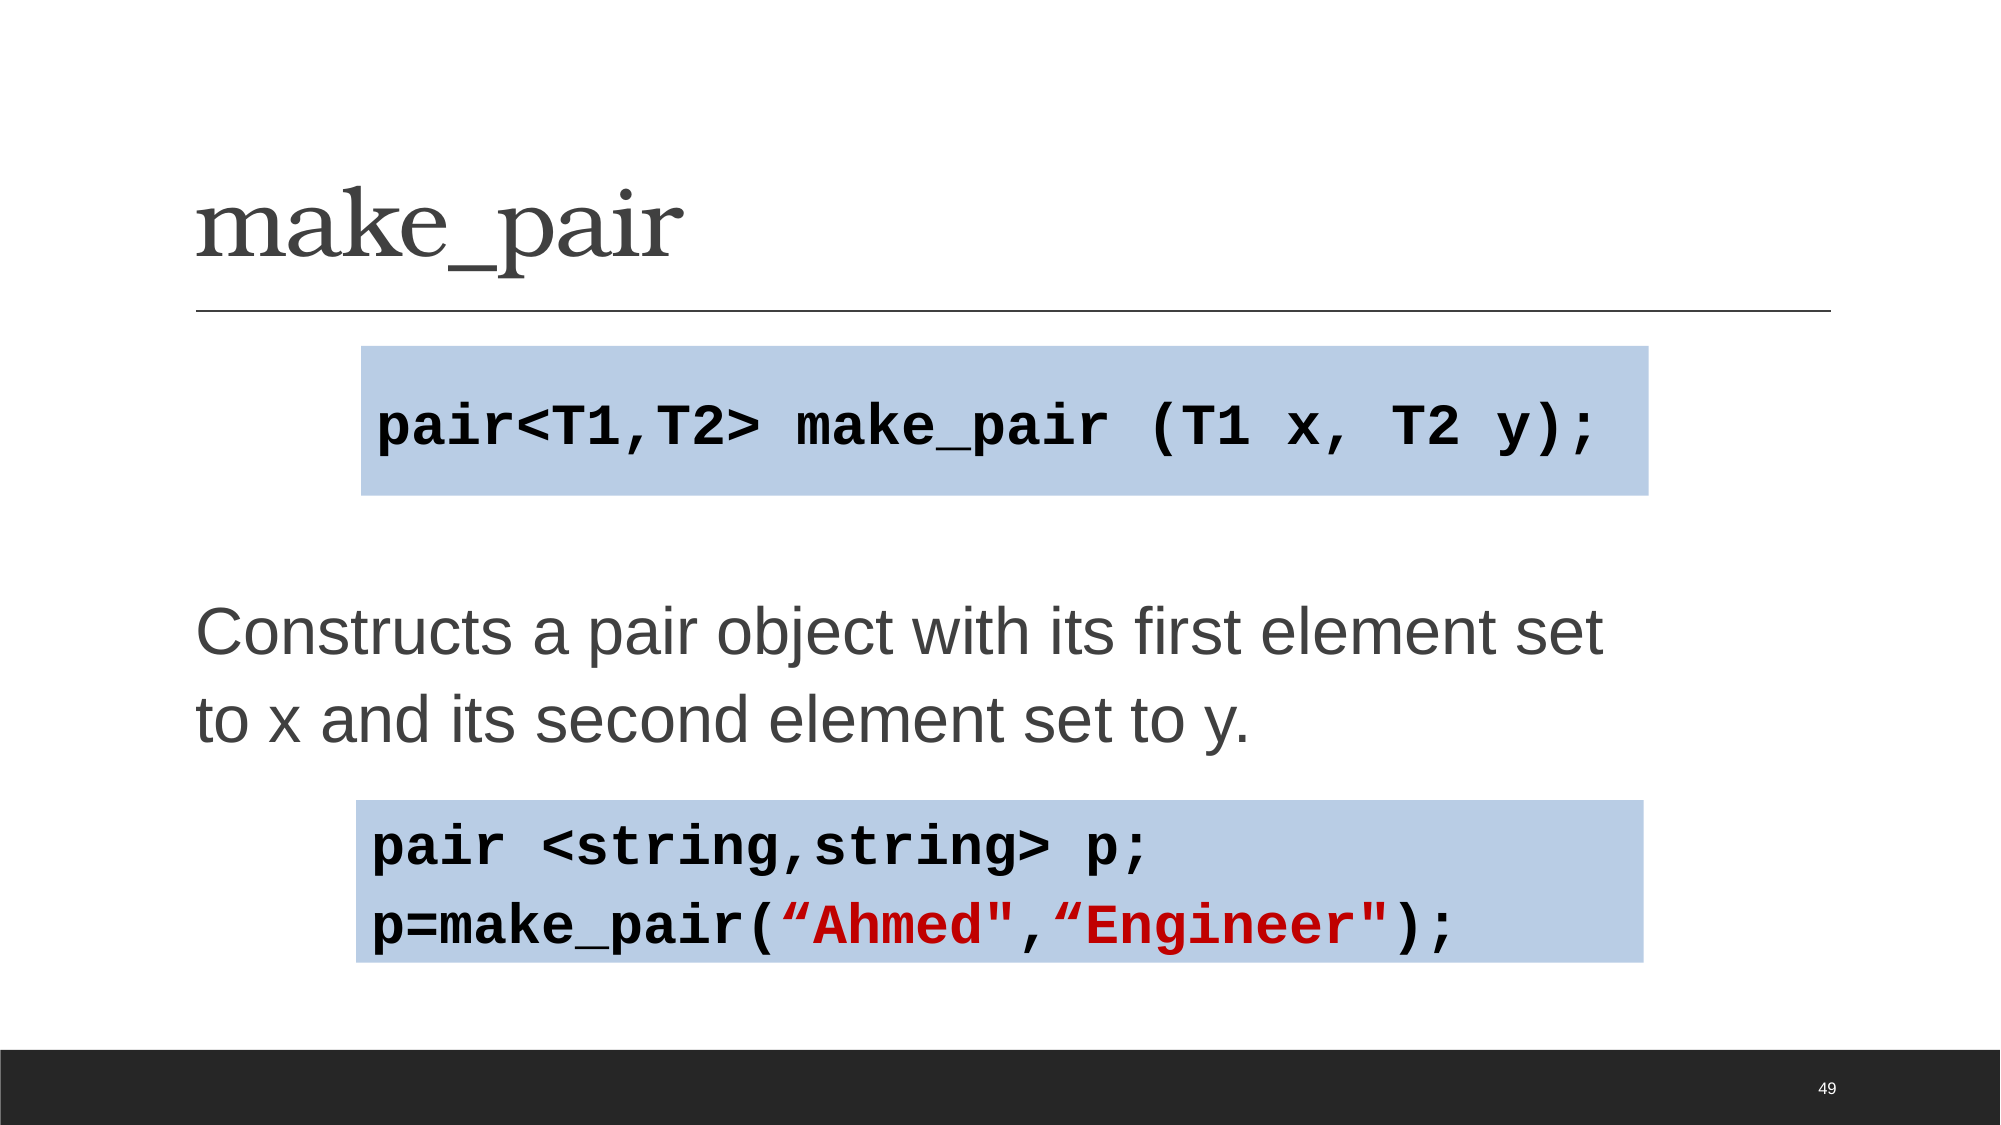

# make_pair

Constructs a pair object with its first element set to x and its second element set to y.

pair<T1,T2> make_pair (T1 x, T2 y);
pair <string,string> p;
p=make_pair(“Ahmed",“Engineer");
49